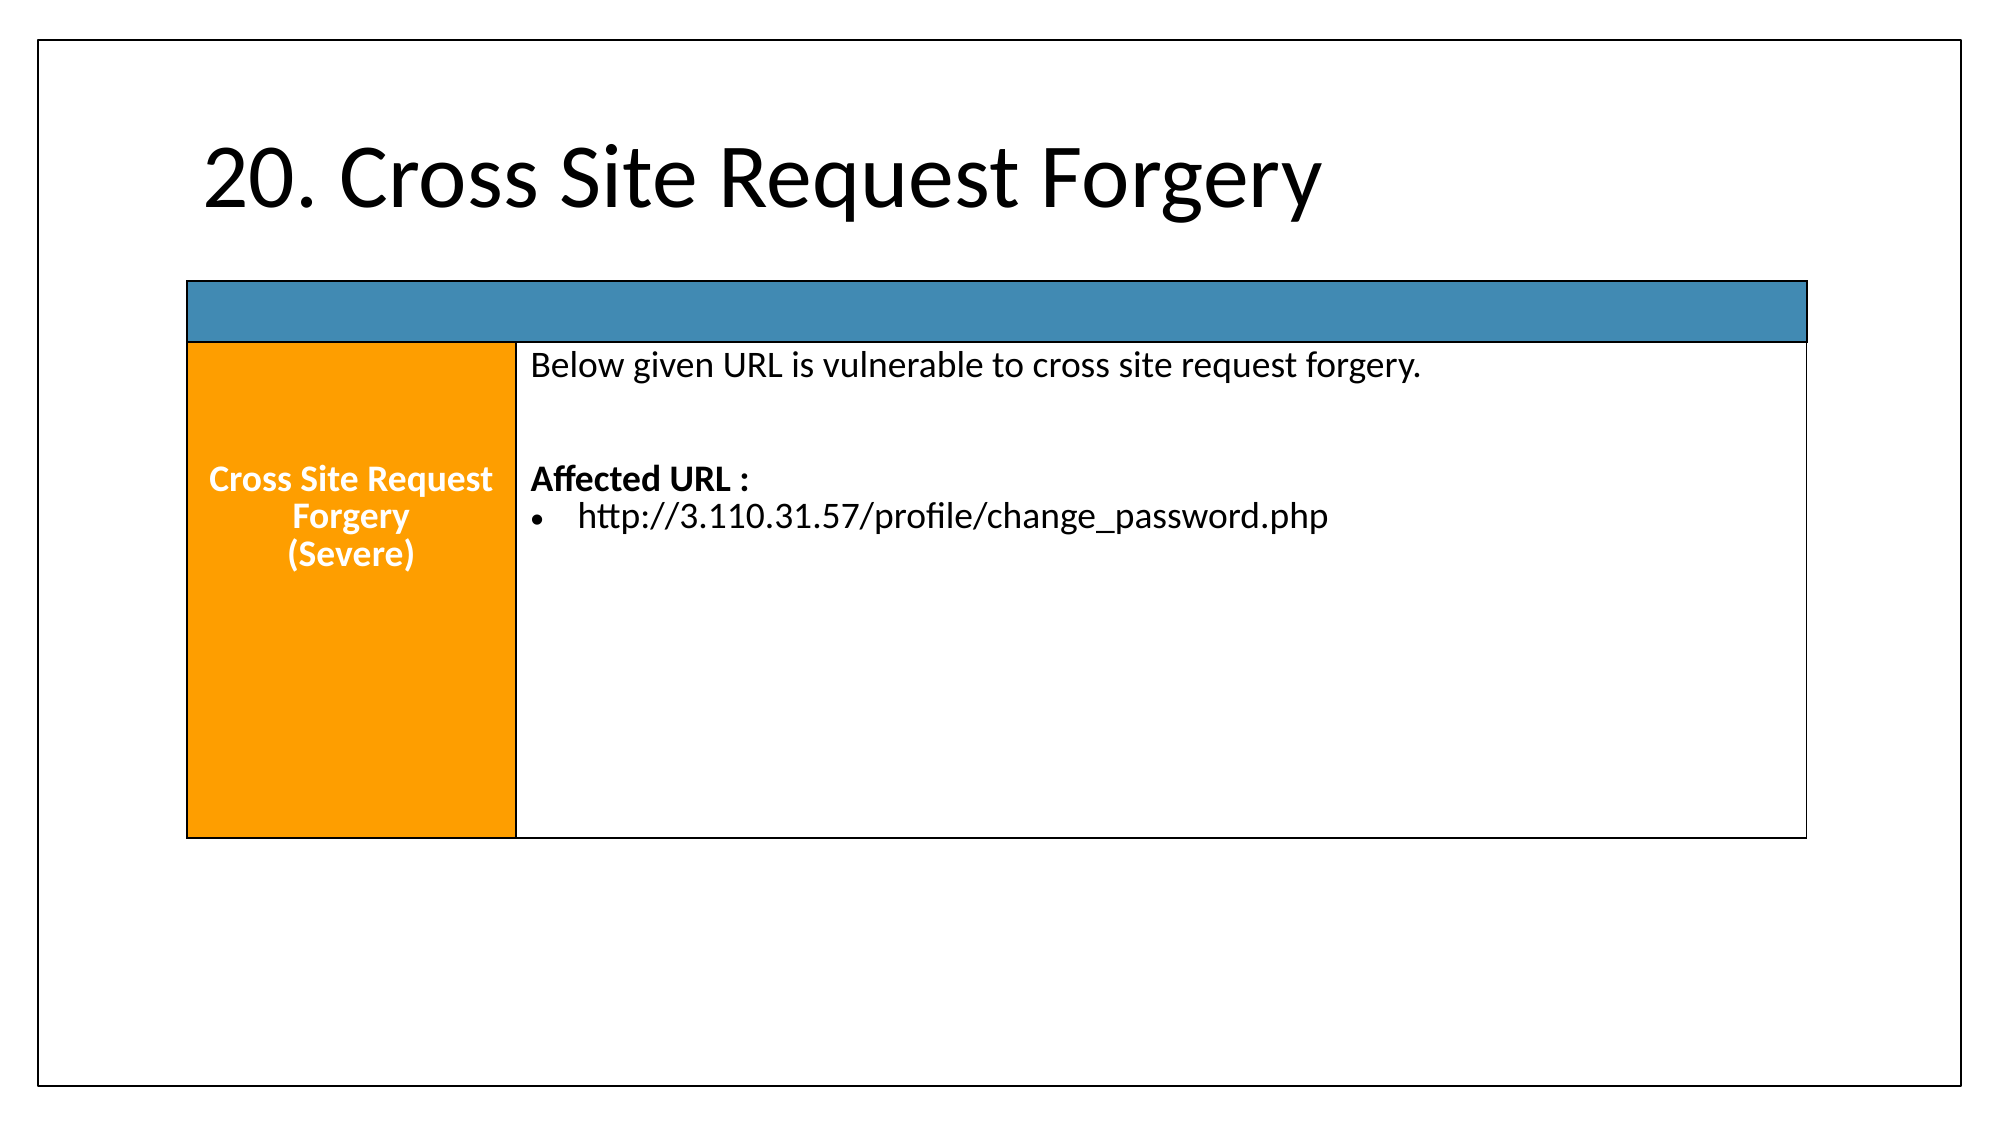

# 20. Cross Site Request Forgery
|  |
| --- |
| Cross Site Request Forgery (Severe) | Below given URL is vulnerable to cross site request forgery. Affected URL : http://3.110.31.57/profile/change\_password.php |
| --- | --- |